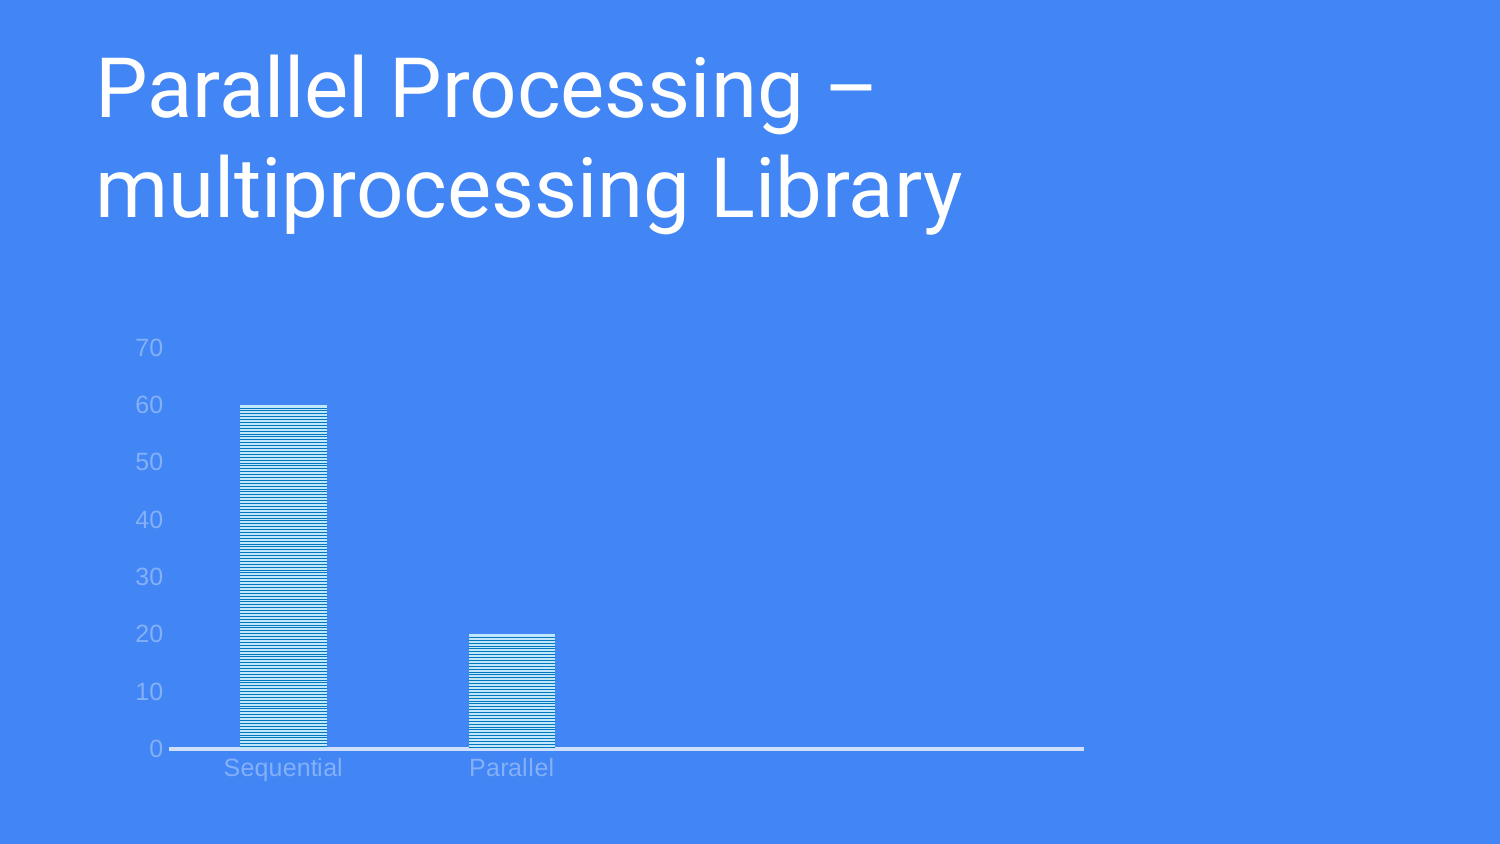

# Parallel Processing – multiprocessing Library

### Chart

| Category | Series 1 |
|---|---|
| Sequential | 60.0 |
| Parallel | 20.0 |